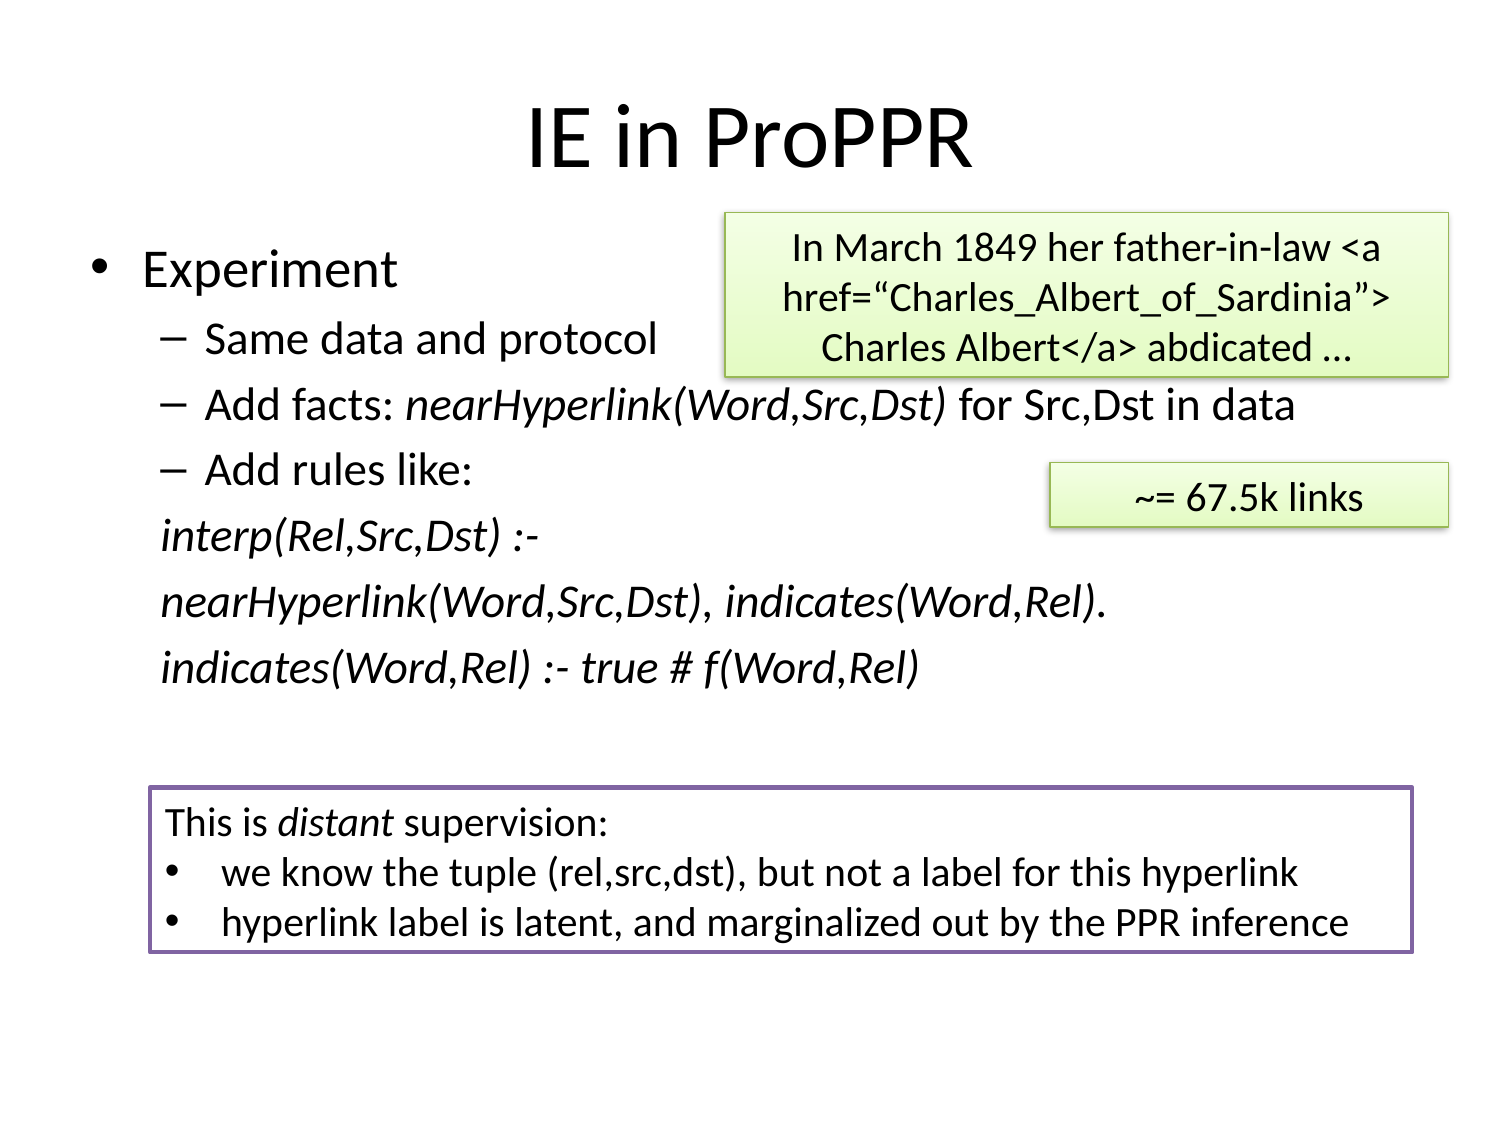

# IE in ProPPR
In March 1849 her father-in-law <a href=“Charles_Albert_of_Sardinia”> Charles Albert</a> abdicated …
Experiment
Same data and protocol
Add facts: nearHyperlink(Word,Src,Dst) for Src,Dst in data
Add rules like:
interp(Rel,Src,Dst) :-
	nearHyperlink(Word,Src,Dst), indicates(Word,Rel).
indicates(Word,Rel) :- true # f(Word,Rel)

~= 67.5k links
This is distant supervision:
we know the tuple (rel,src,dst), but not a label for this hyperlink
hyperlink label is latent, and marginalized out by the PPR inference